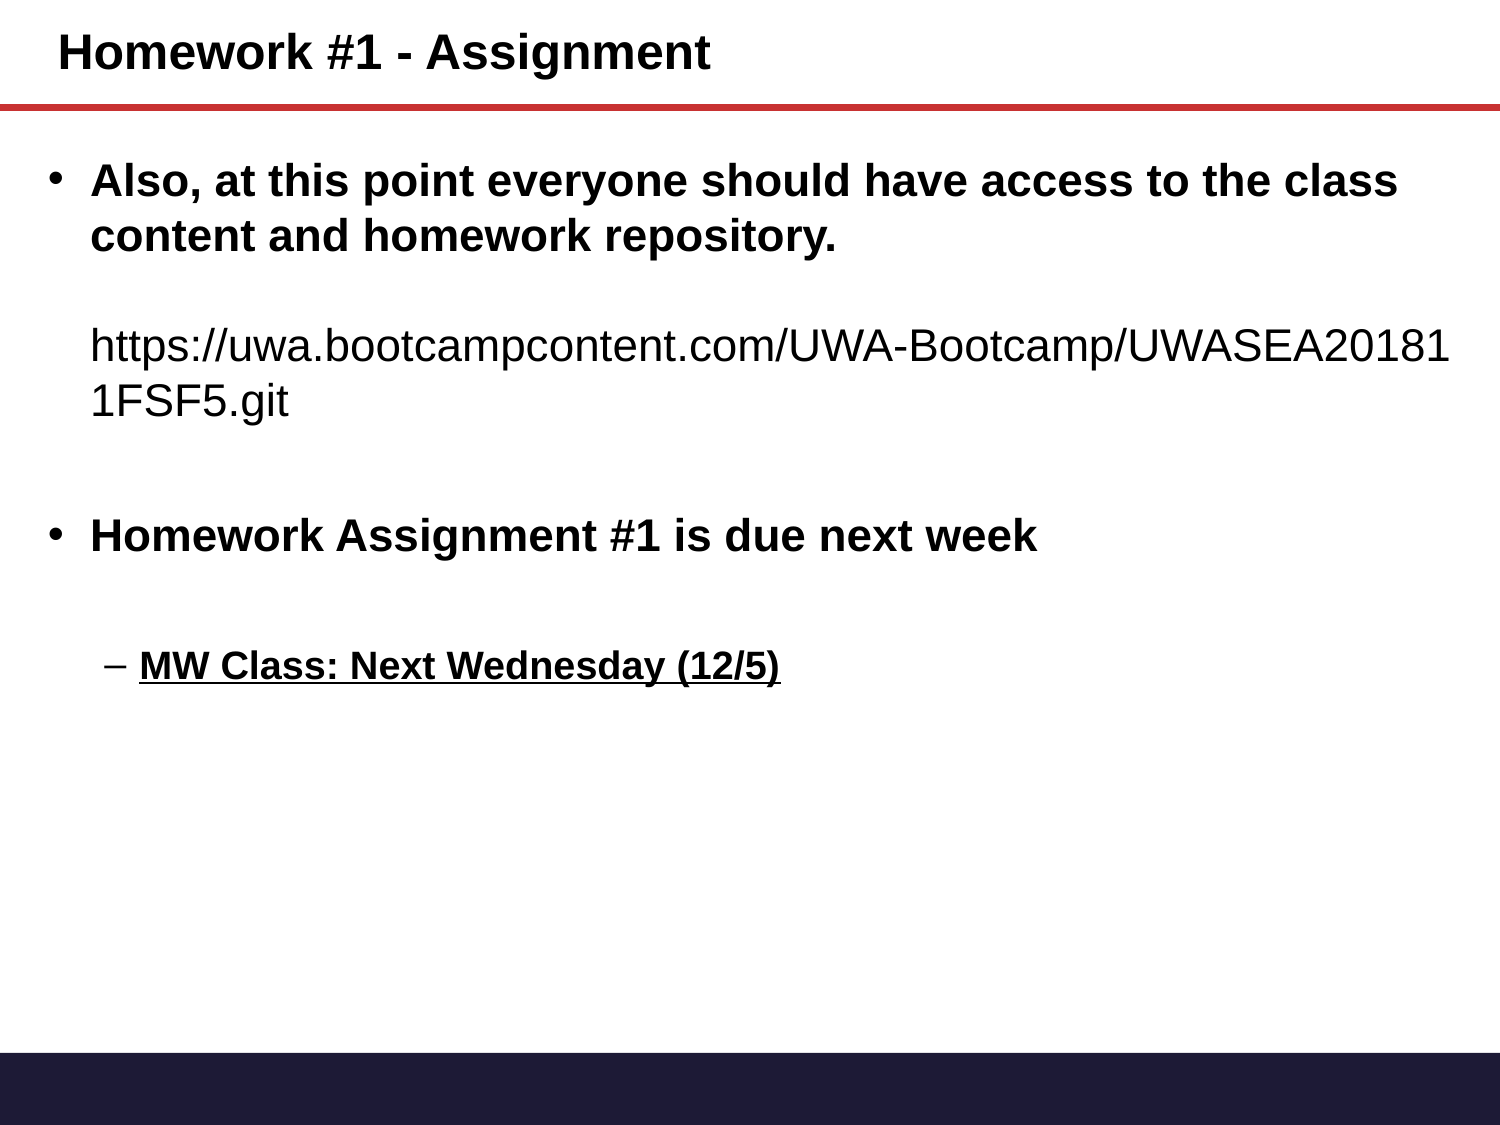

# Homework #1 - Assignment
Also, at this point everyone should have access to the class content and homework repository.
https://uwa.bootcampcontent.com/UWA-Bootcamp/UWASEA201811FSF5.git

Homework Assignment #1 is due next week

MW Class: Next Wednesday (12/5)